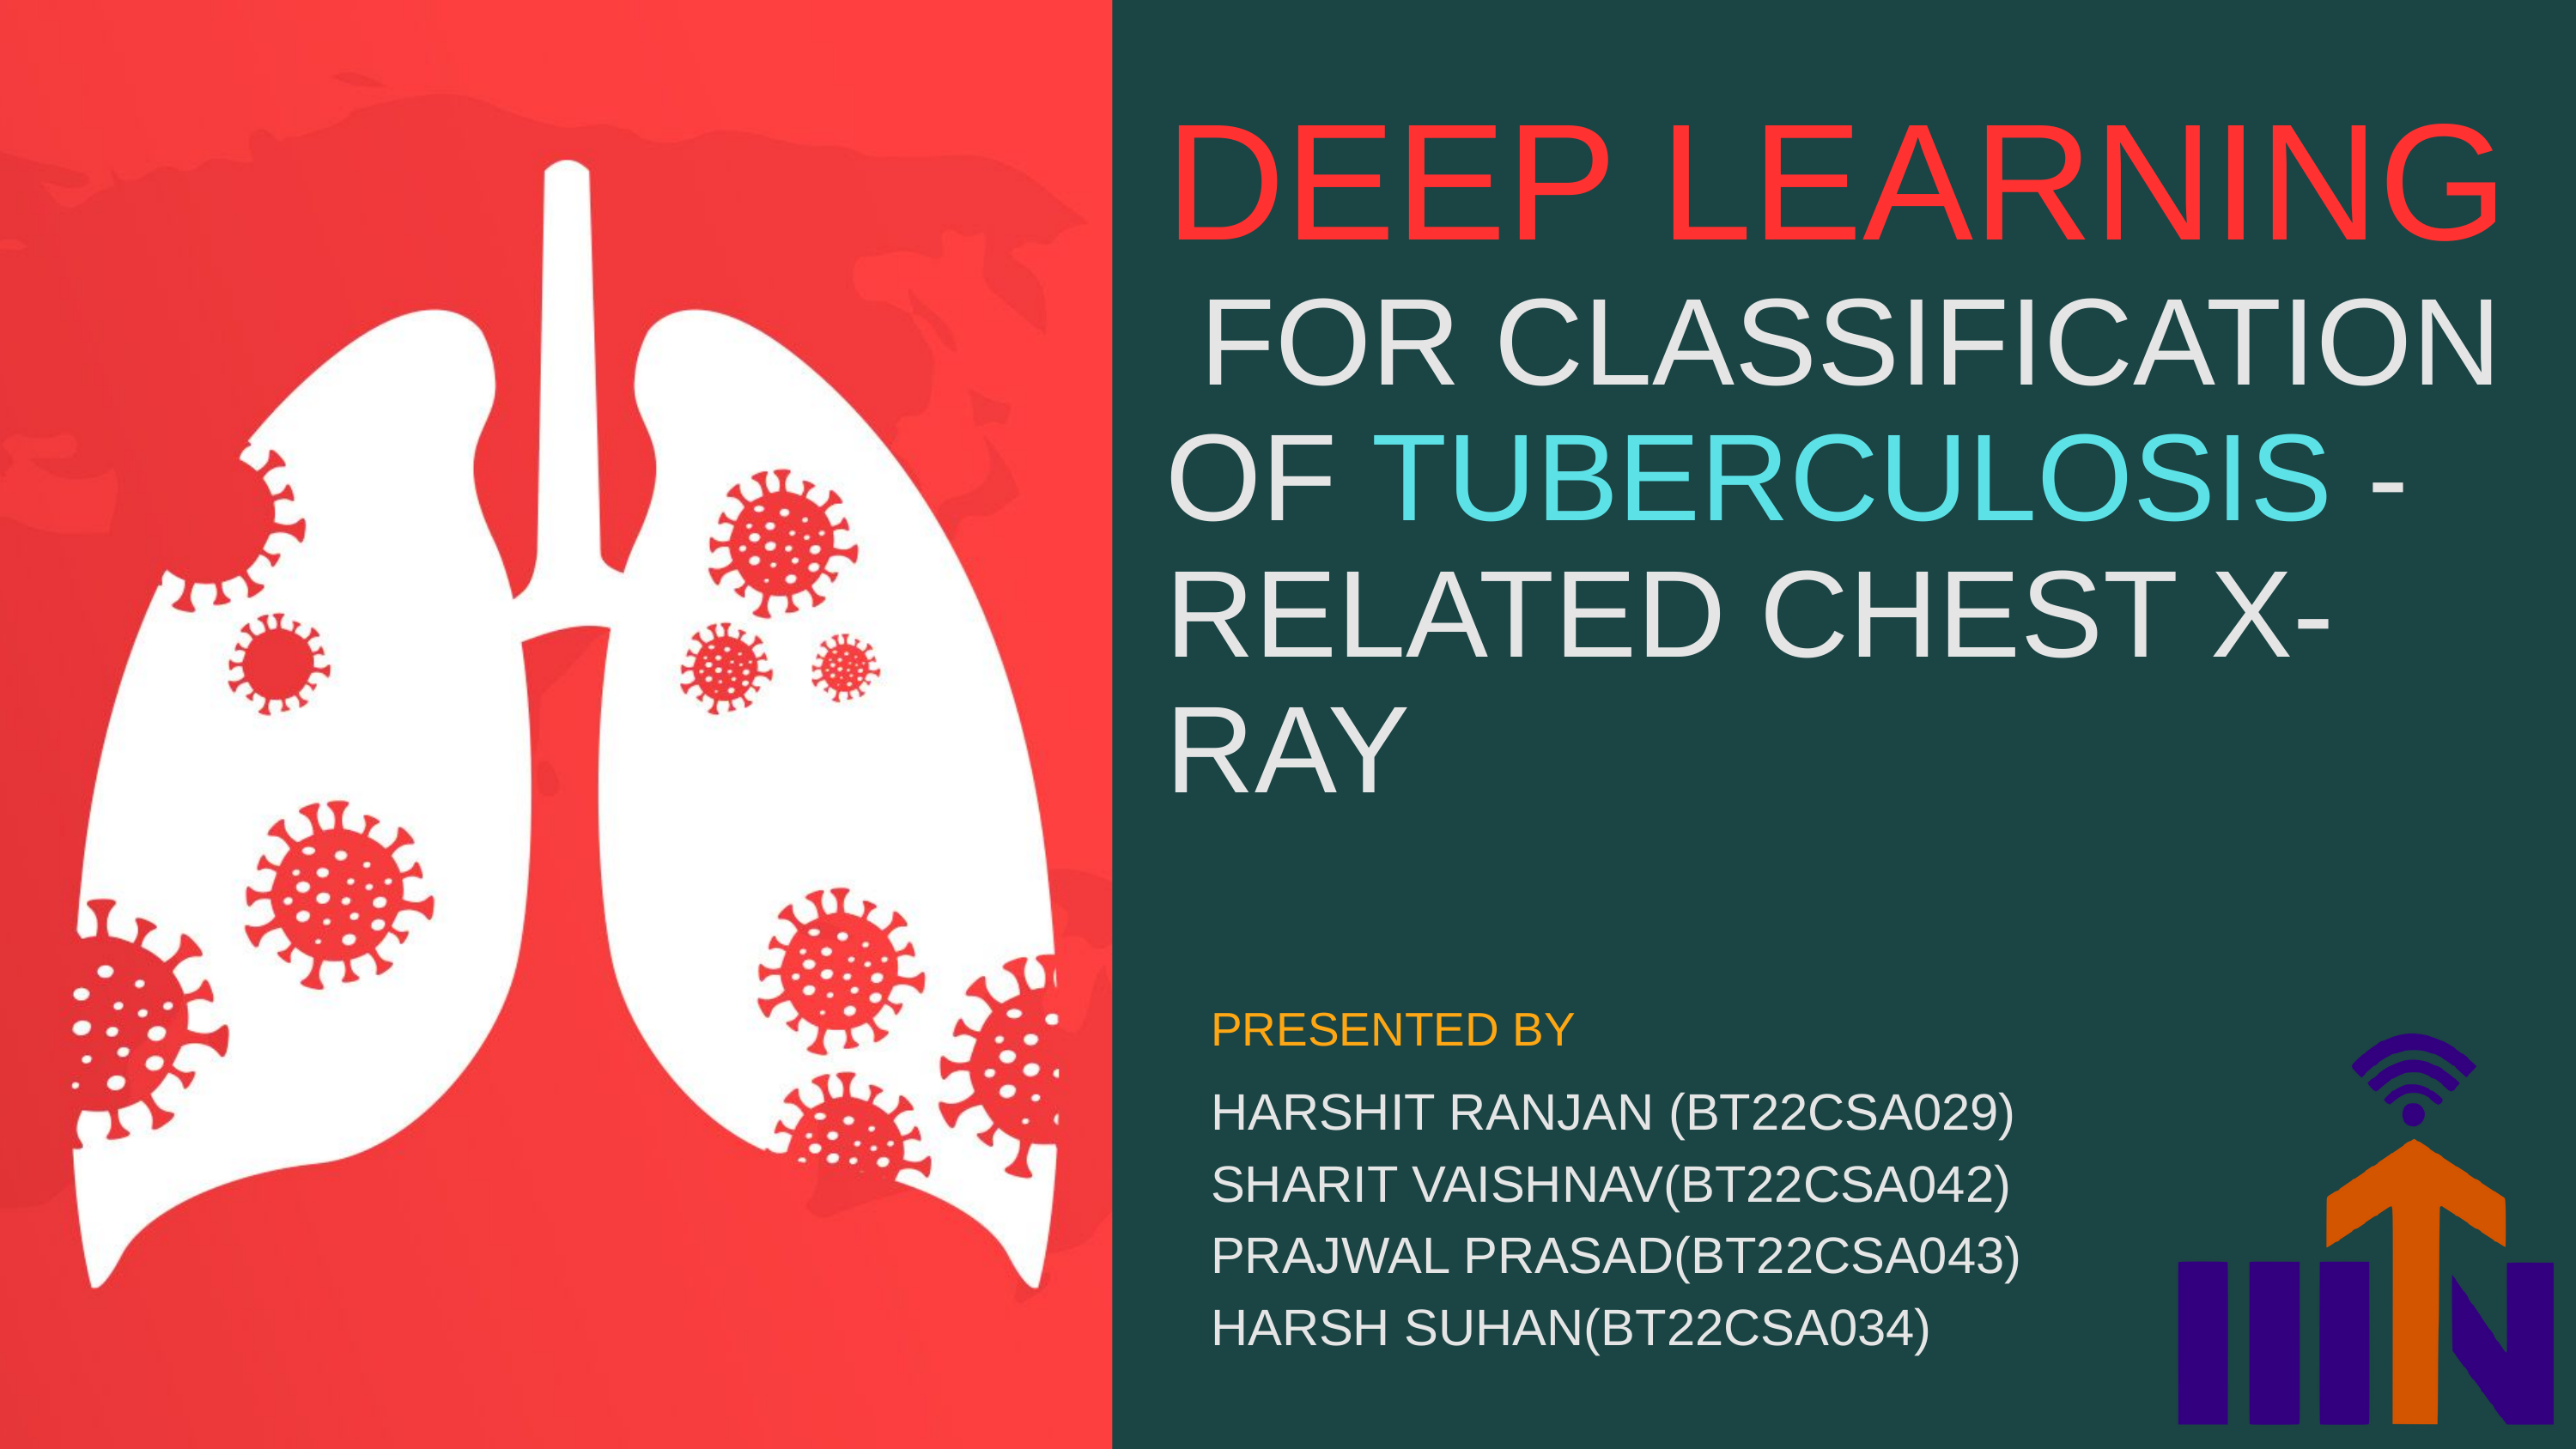

DEEP LEARNING
 FOR CLASSIFICATION OF TUBERCULOSIS - RELATED CHEST X-RAY

PRESENTED BY
HARSHIT RANJAN (BT22CSA029)
SHARIT VAISHNAV(BT22CSA042)
PRAJWAL PRASAD(BT22CSA043)
HARSH SUHAN(BT22CSA034)